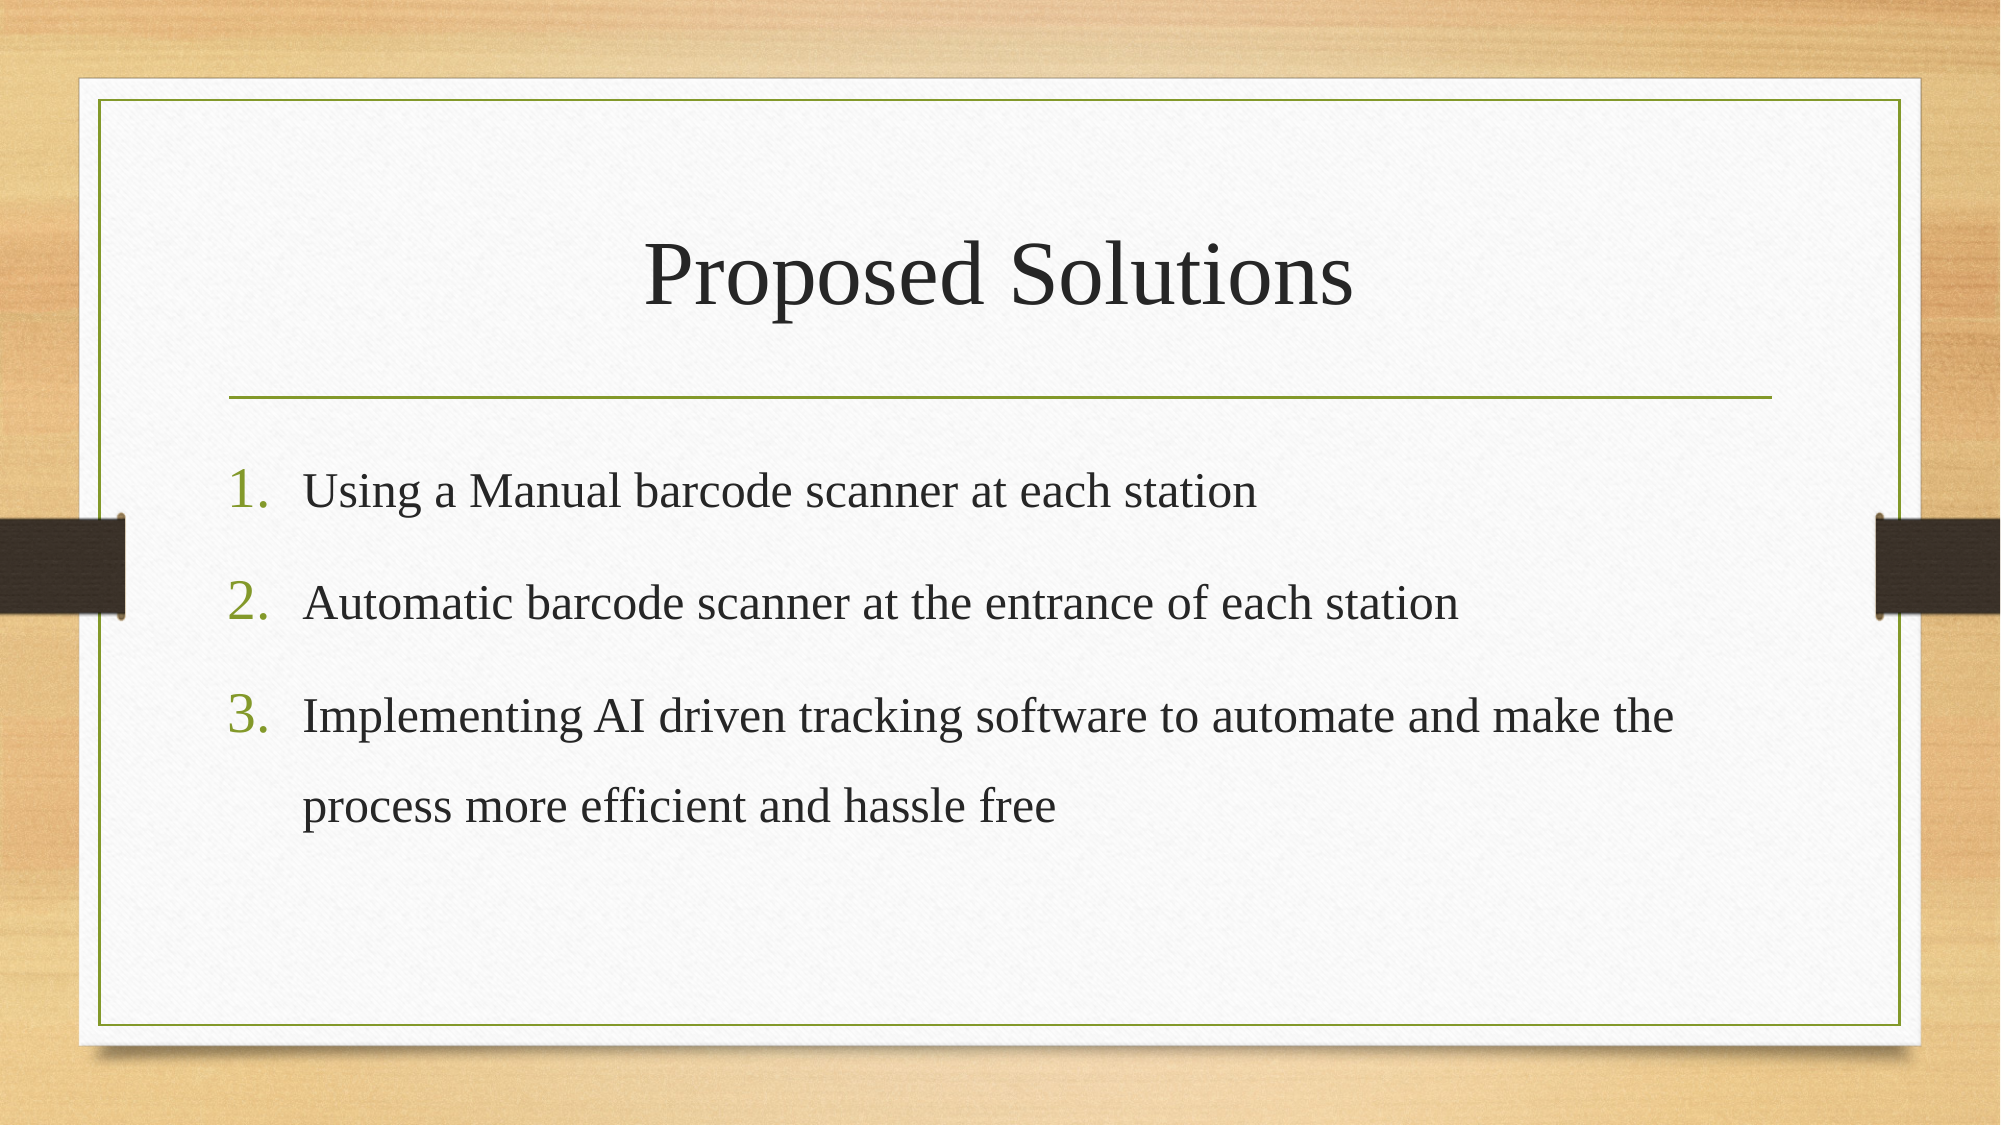

# Proposed Solutions
Using a Manual barcode scanner at each station
Automatic barcode scanner at the entrance of each station
Implementing AI driven tracking software to automate and make the process more efficient and hassle free